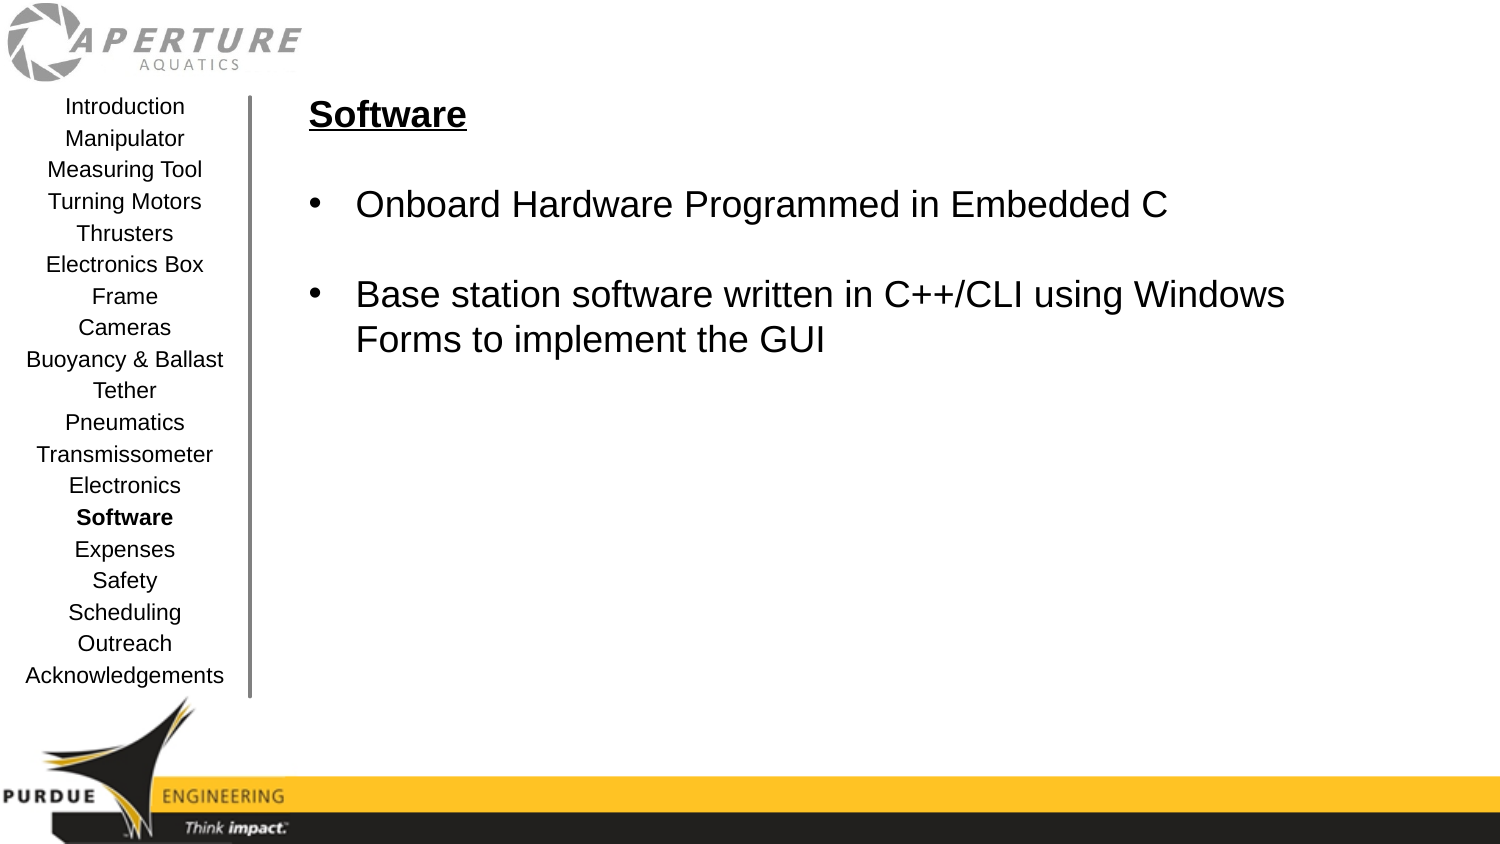

Software

Onboard Hardware Programmed in Embedded C

Base station software written in C++/CLI using Windows Forms to implement the GUI
Introduction
Manipulator
Measuring Tool
Turning Motors
Thrusters
Electronics Box
Frame
Cameras
Buoyancy & Ballast
Tether
Pneumatics
Transmissometer
Electronics
Software
Expenses
Safety
Scheduling
Outreach
Acknowledgements